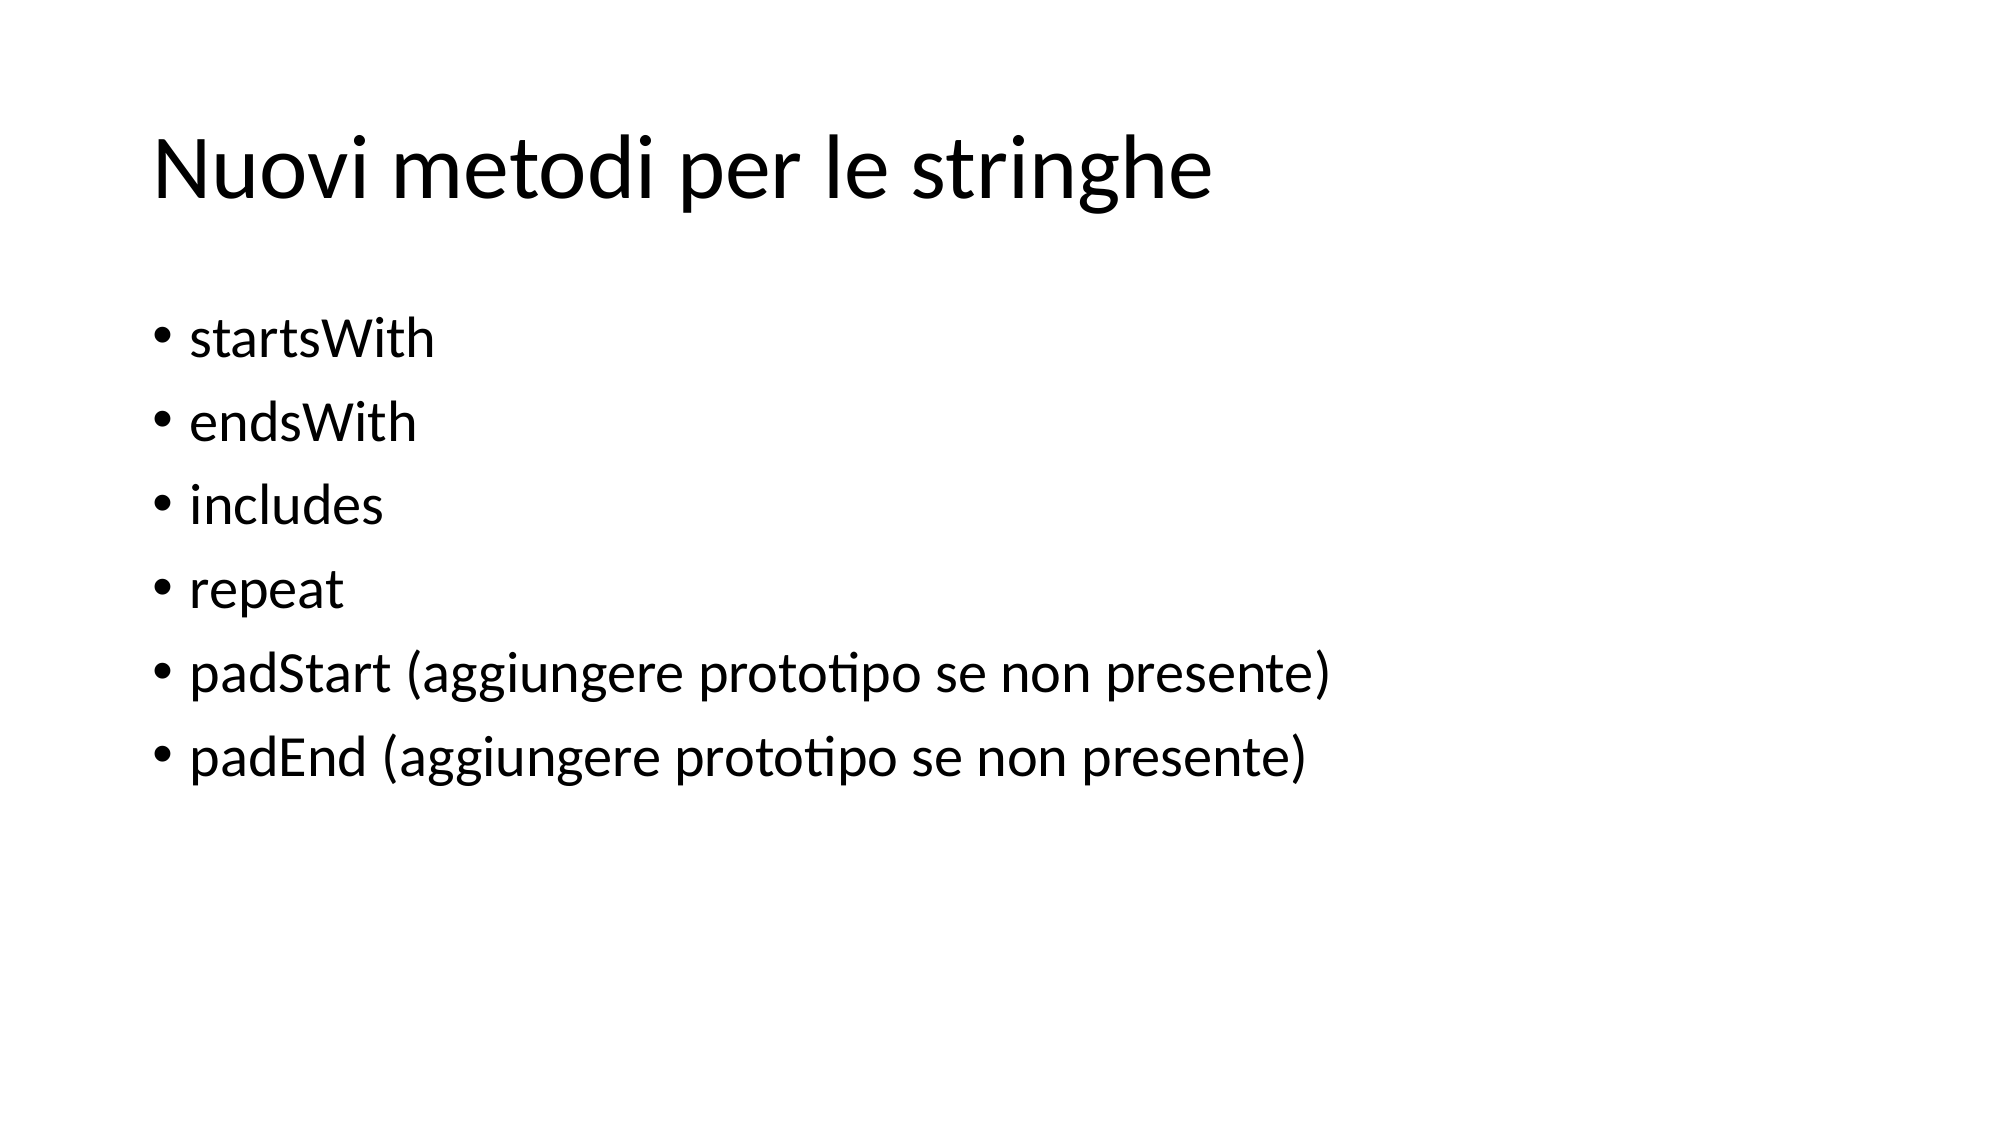

# Nuovi metodi per le stringhe
startsWith
endsWith
includes
repeat
padStart (aggiungere prototipo se non presente)
padEnd (aggiungere prototipo se non presente)